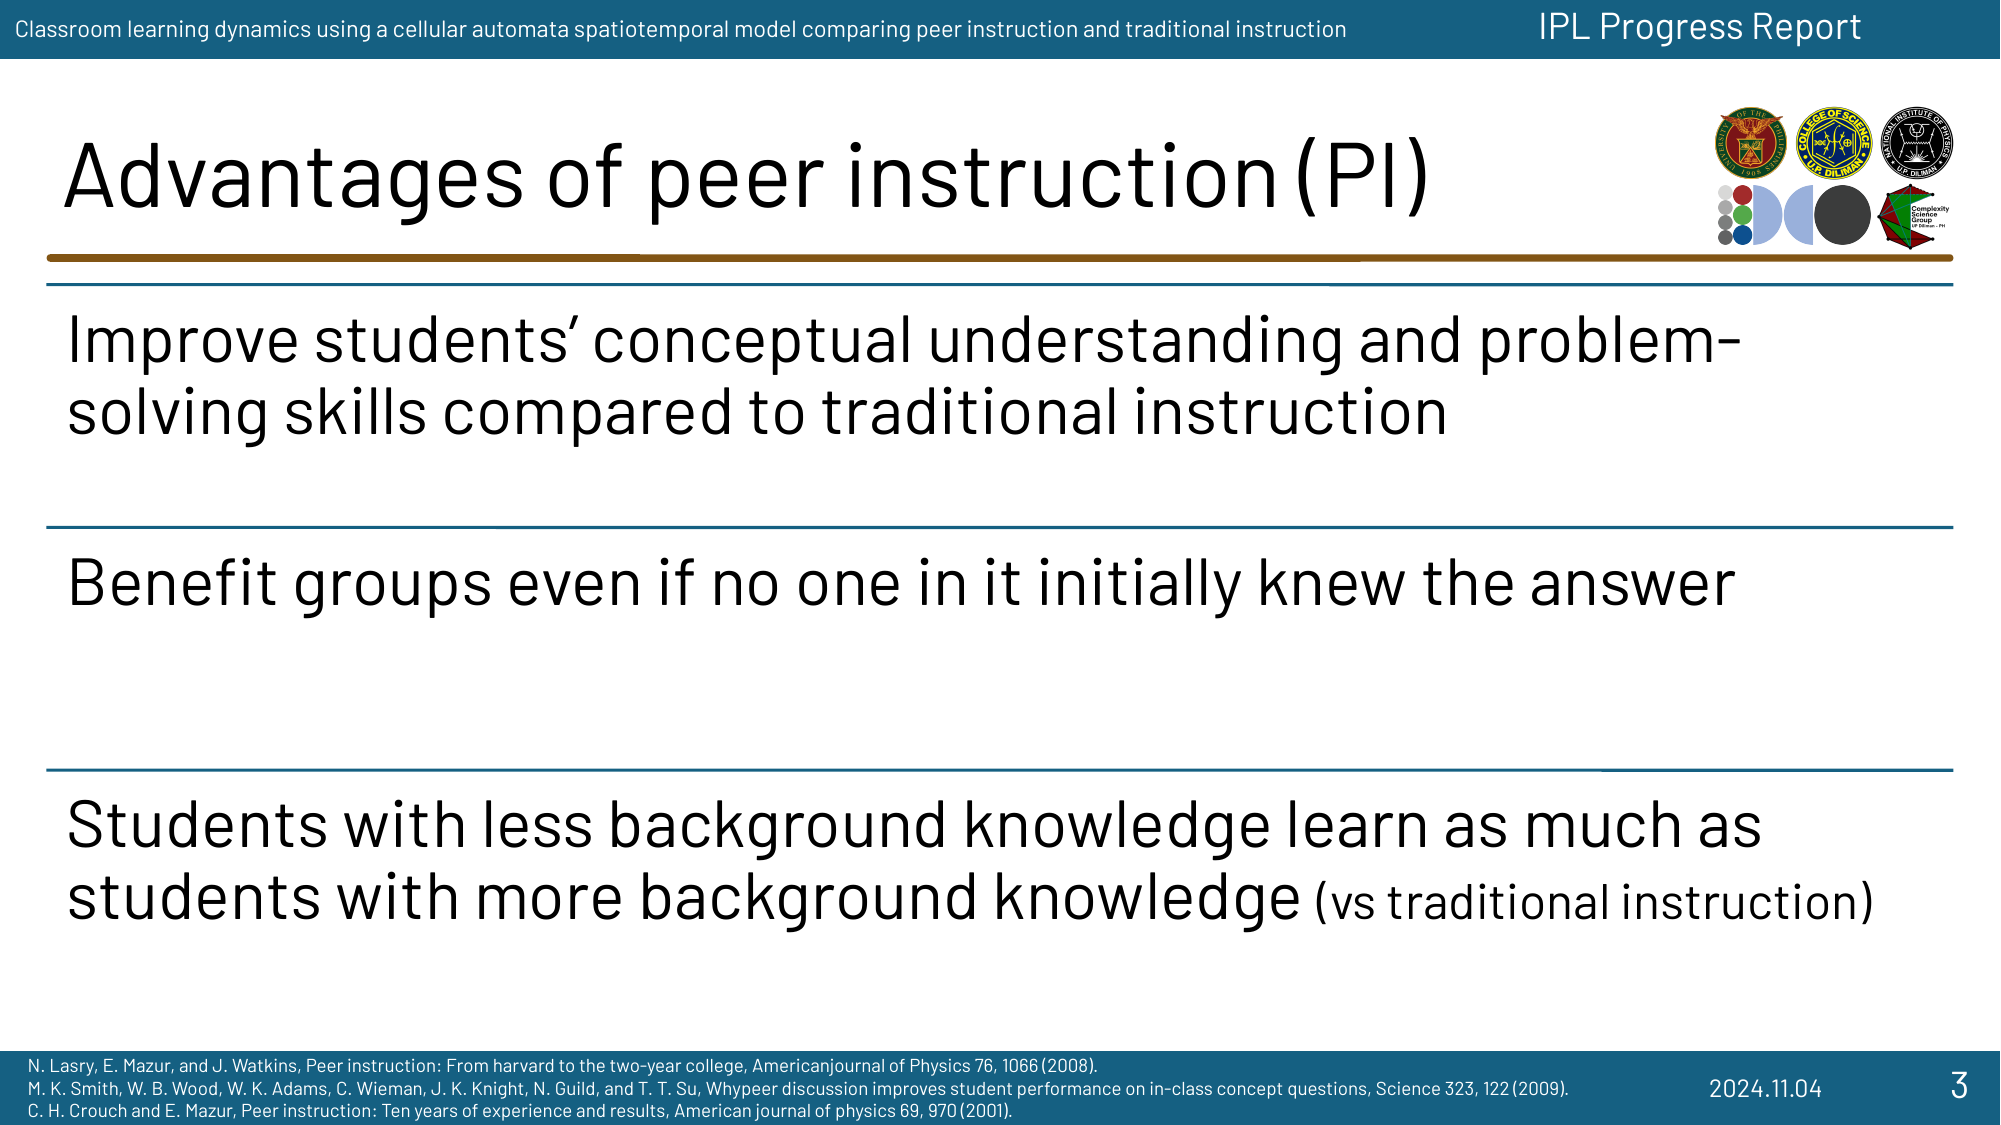

# Advantages of peer instruction (PI)
Improve students’ conceptual understanding and problem-solving skills compared to traditional instruction
Benefit groups even if no one in it initially knew the answer
Students with less background knowledge learn as much as students with more background knowledge (vs traditional instruction)
N. Lasry, E. Mazur, and J. Watkins, Peer instruction: From harvard to the two-year college, Americanjournal of Physics 76, 1066 (2008).
M. K. Smith, W. B. Wood, W. K. Adams, C. Wieman, J. K. Knight, N. Guild, and T. T. Su, Whypeer discussion improves student performance on in-class concept questions, Science 323, 122 (2009).
C. H. Crouch and E. Mazur, Peer instruction: Ten years of experience and results, American journal of physics 69, 970 (2001).
2024.11.04
3